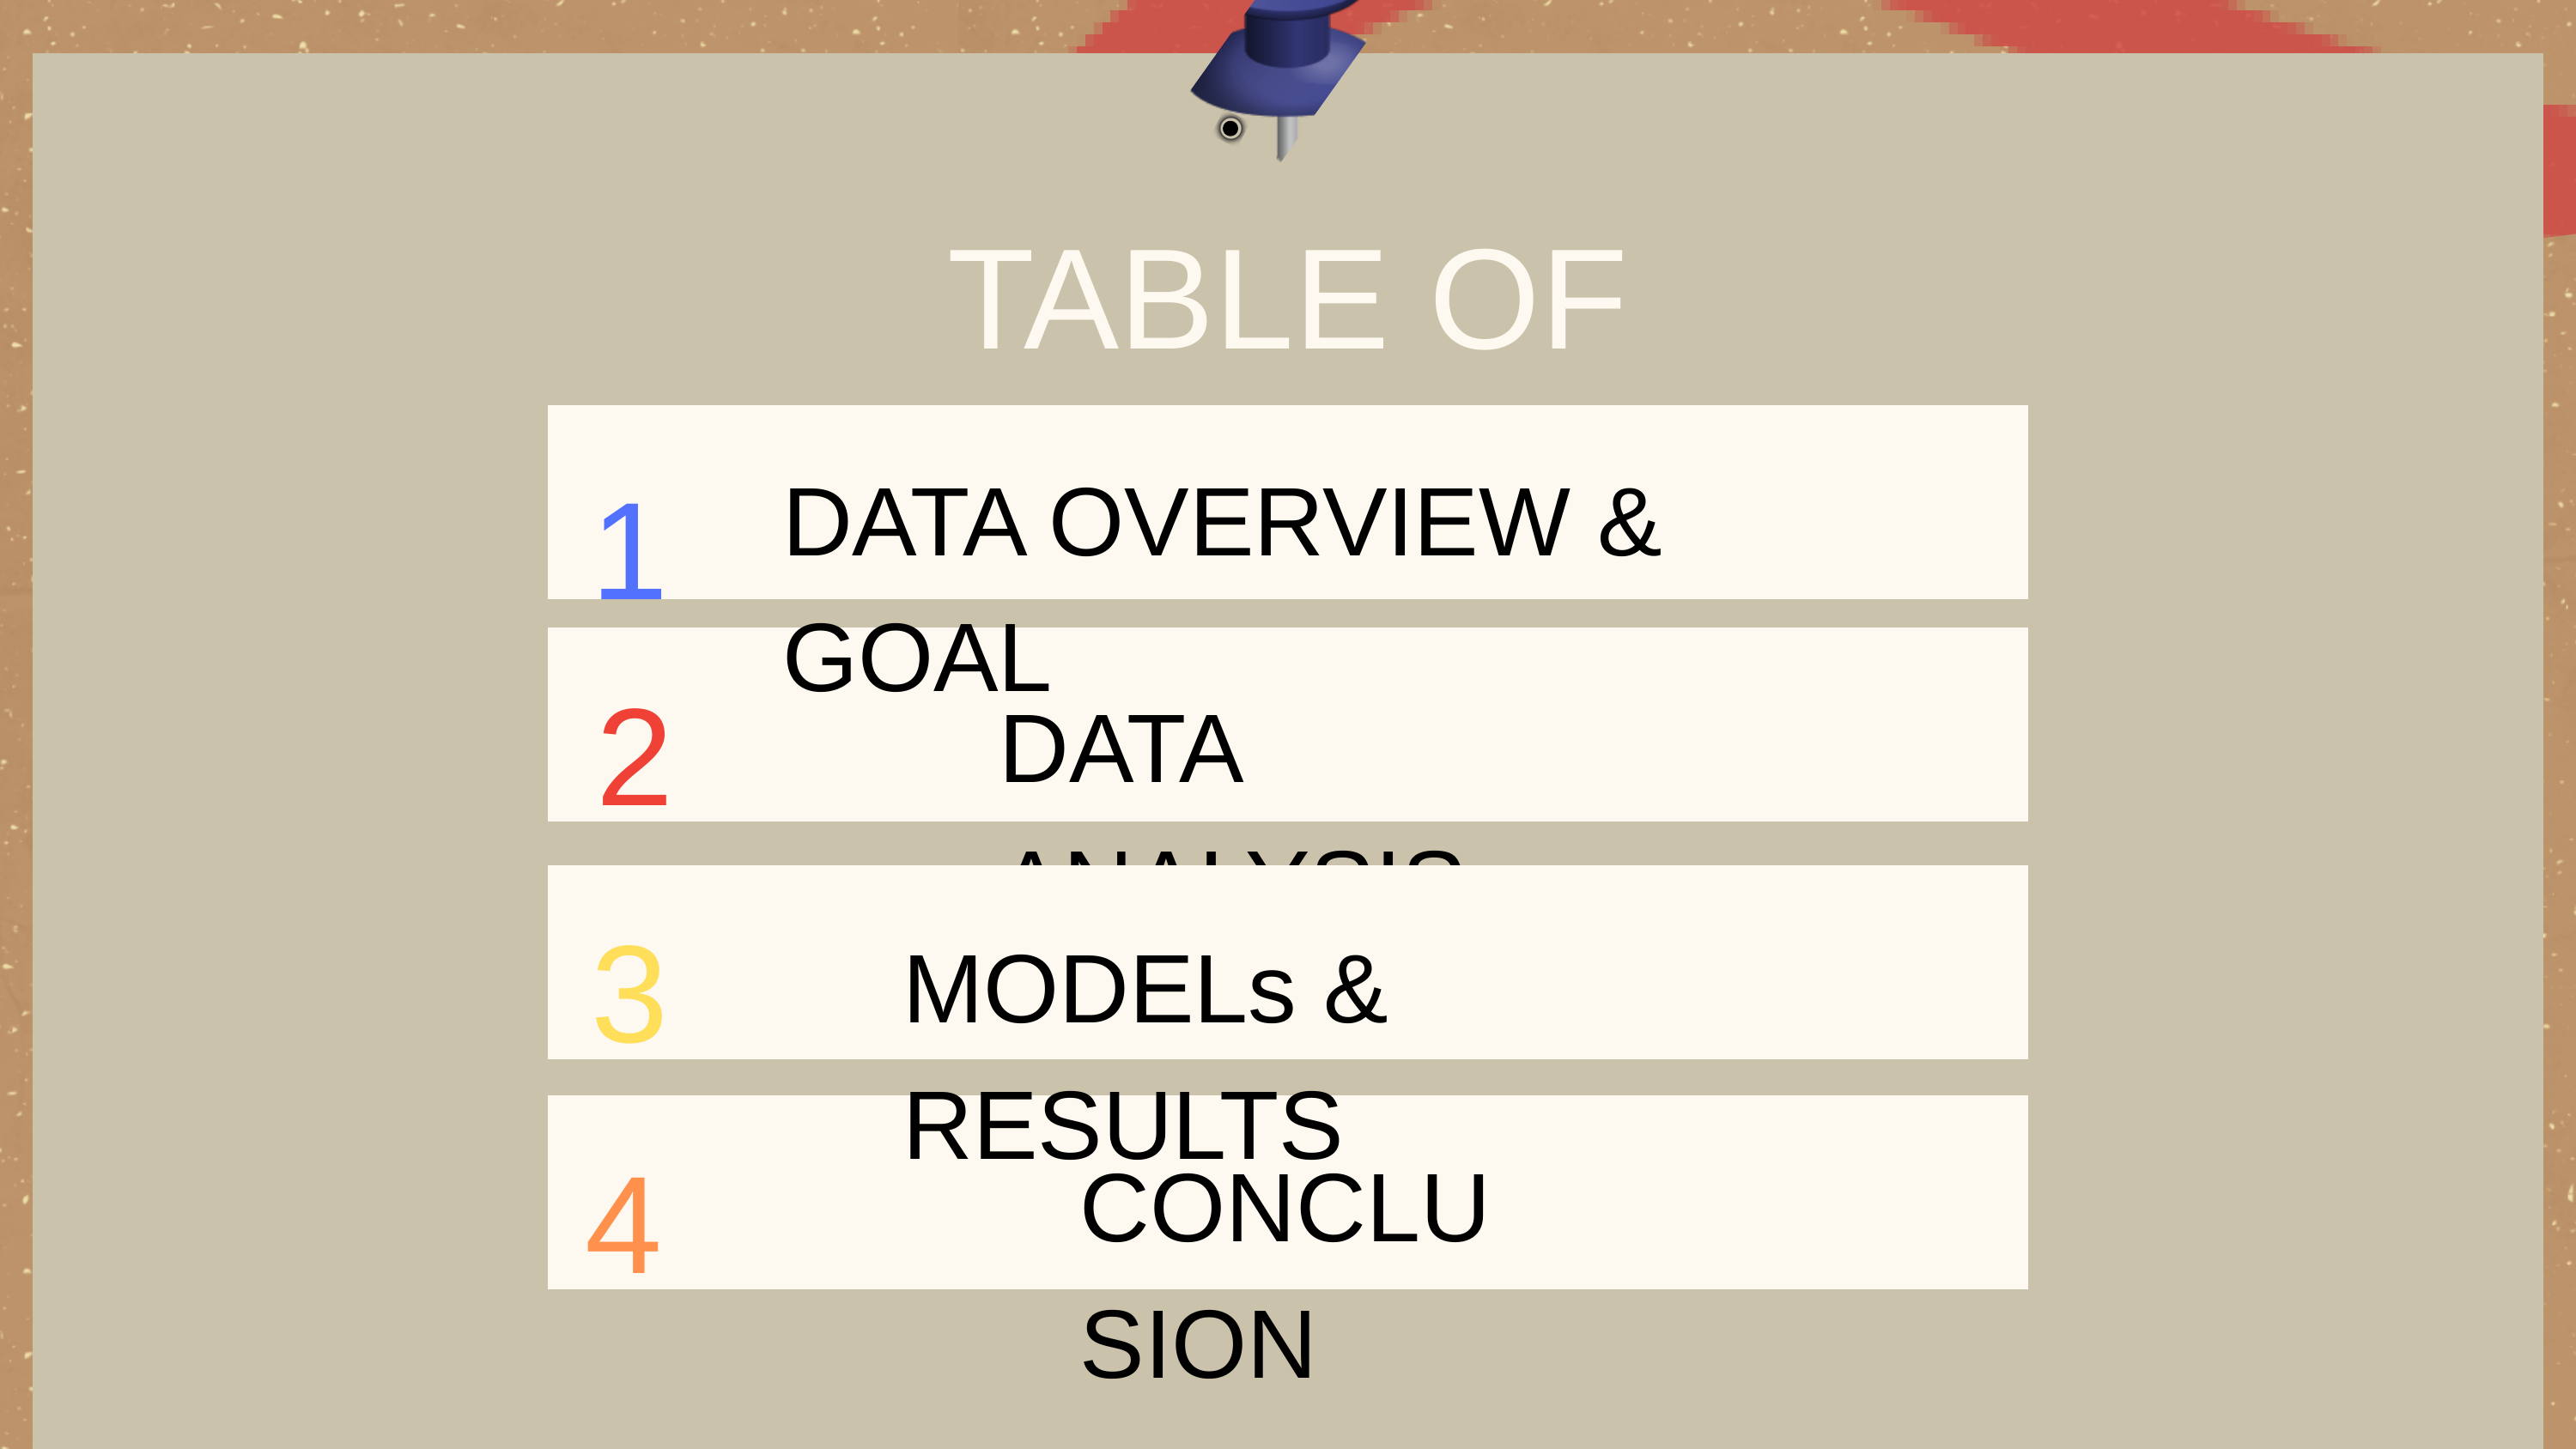

TABLE OF CONTENTS

1
DATA OVERVIEW & GOAL

2
DATA ANALYSIS

3
MODELs & RESULTS

4
CONCLUSION